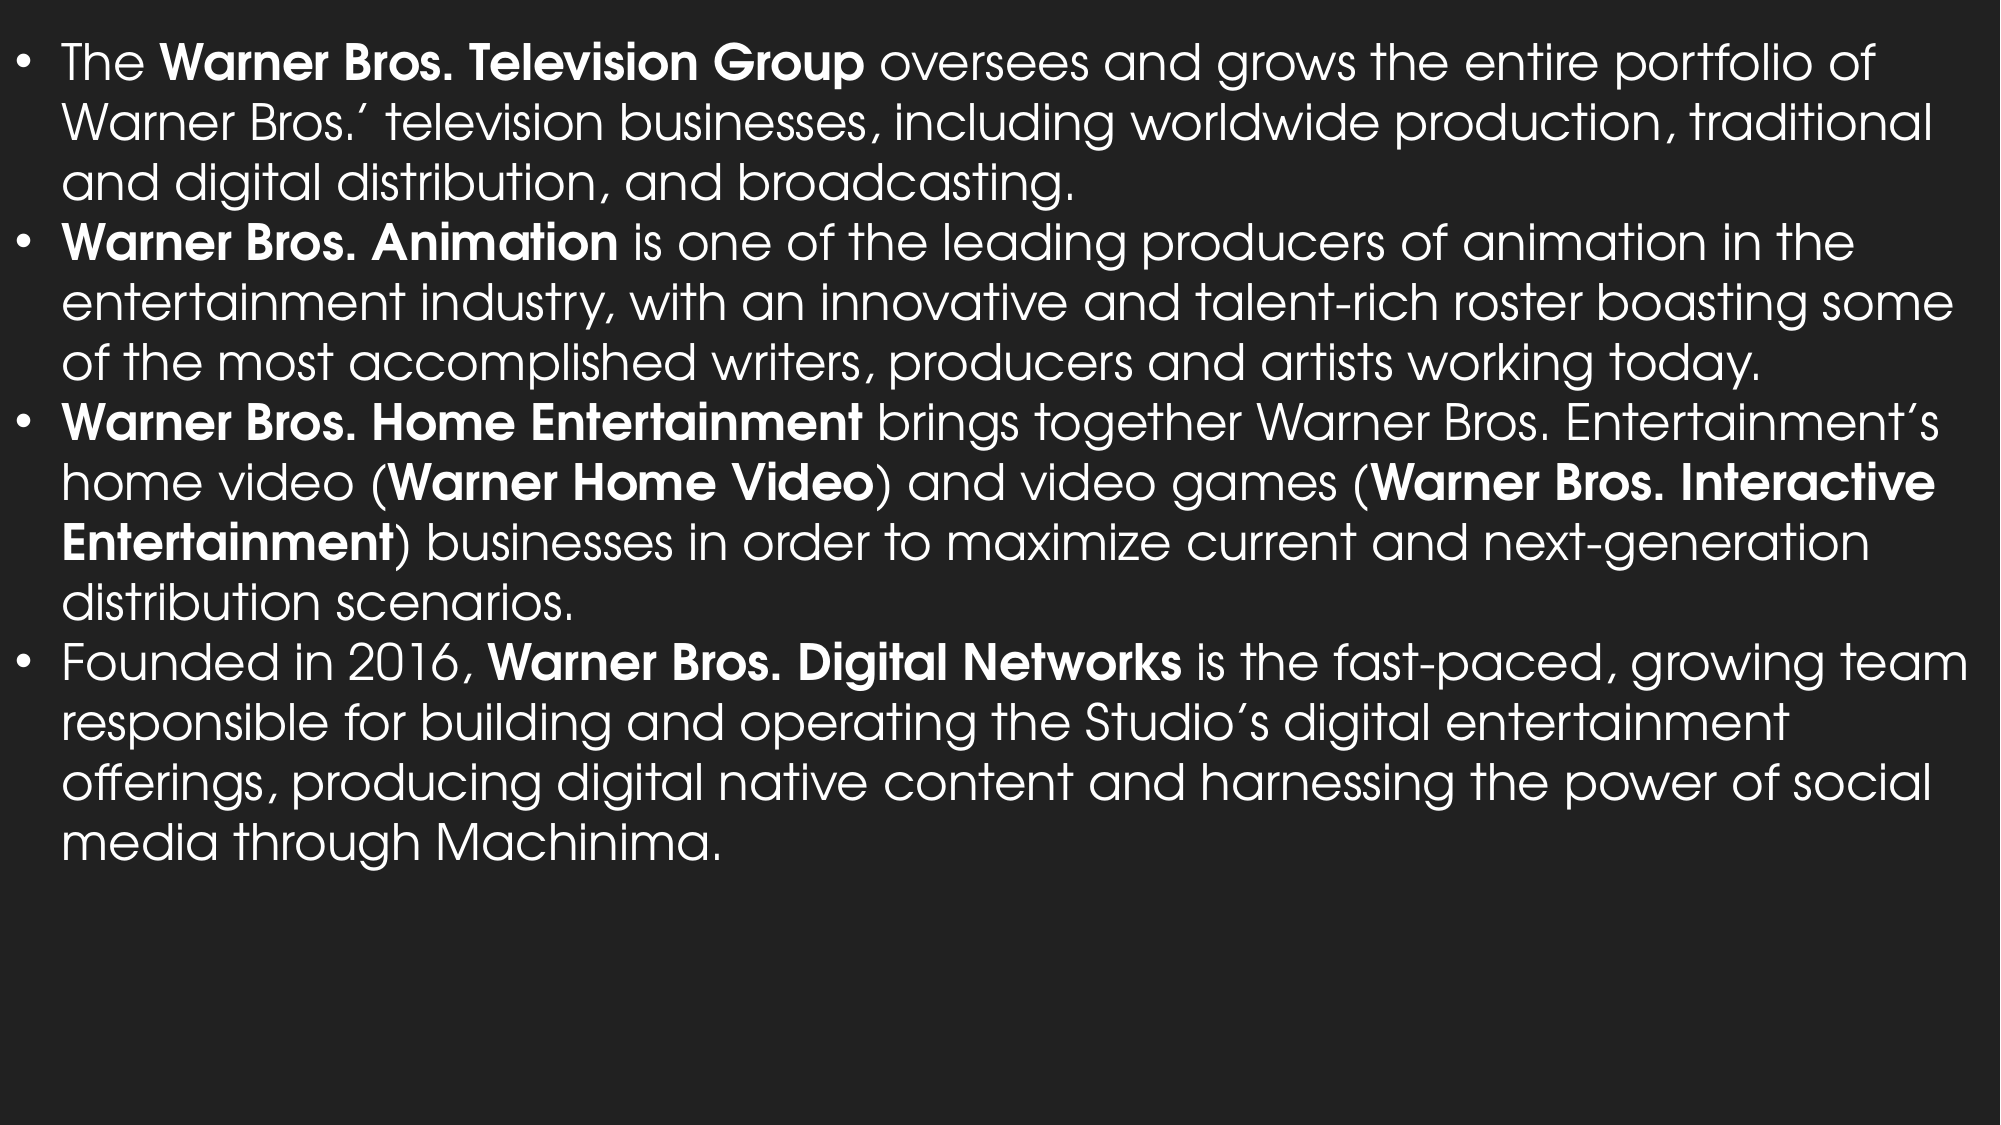

The Warner Bros. Television Group oversees and grows the entire portfolio of Warner Bros.’ television businesses, including worldwide production, traditional and digital distribution, and broadcasting.
Warner Bros. Animation is one of the leading producers of animation in the entertainment industry, with an innovative and talent-rich roster boasting some of the most accomplished writers, producers and artists working today.
Warner Bros. Home Entertainment brings together Warner Bros. Entertainment’s home video (Warner Home Video) and video games (Warner Bros. Interactive Entertainment) businesses in order to maximize current and next-generation distribution scenarios.
Founded in 2016, Warner Bros. Digital Networks is the fast-paced, growing team responsible for building and operating the Studio’s digital entertainment offerings, producing digital native content and harnessing the power of social media through Machinima.